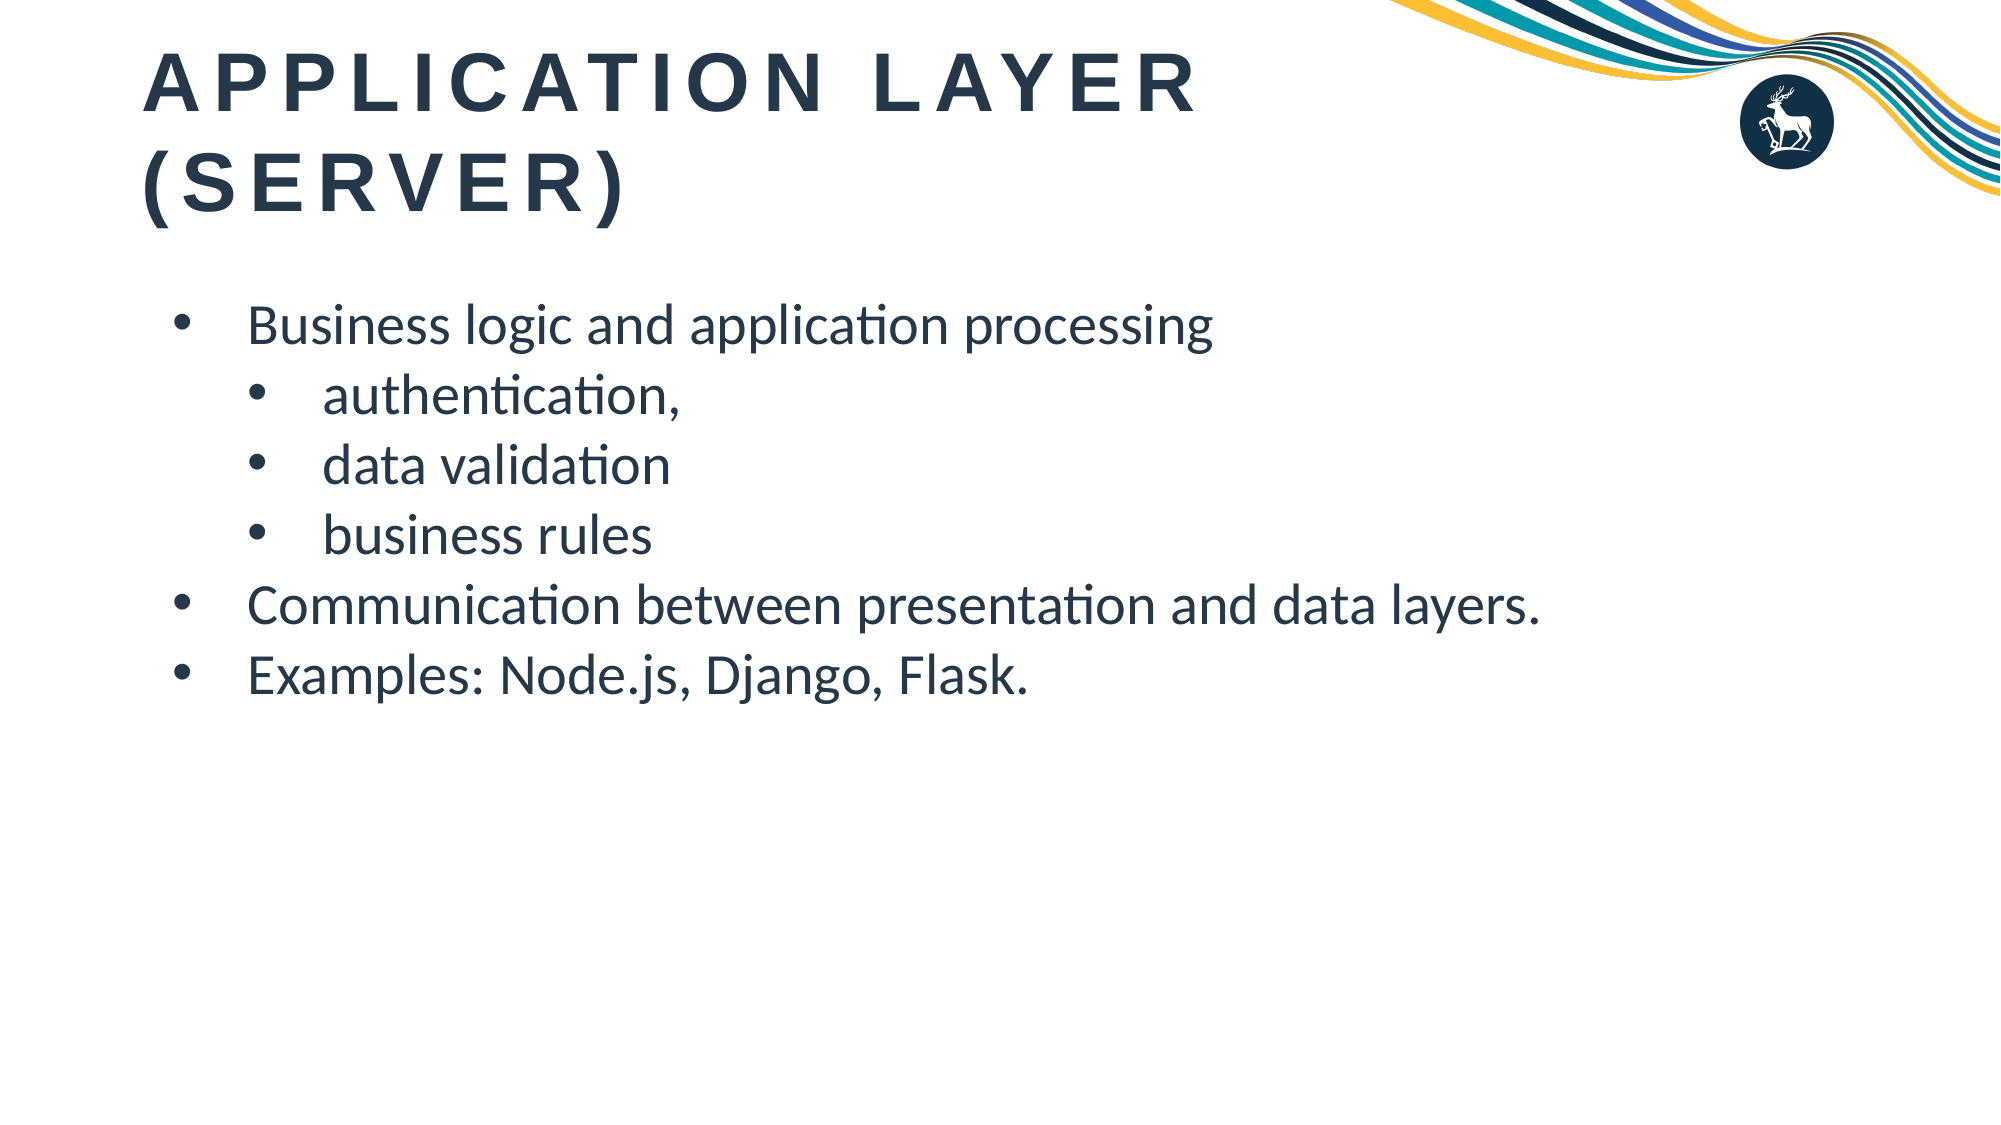

# Application Layer (Server)
Business logic and application processing
authentication,
data validation
business rules
Communication between presentation and data layers.
Examples: Node.js, Django, Flask.